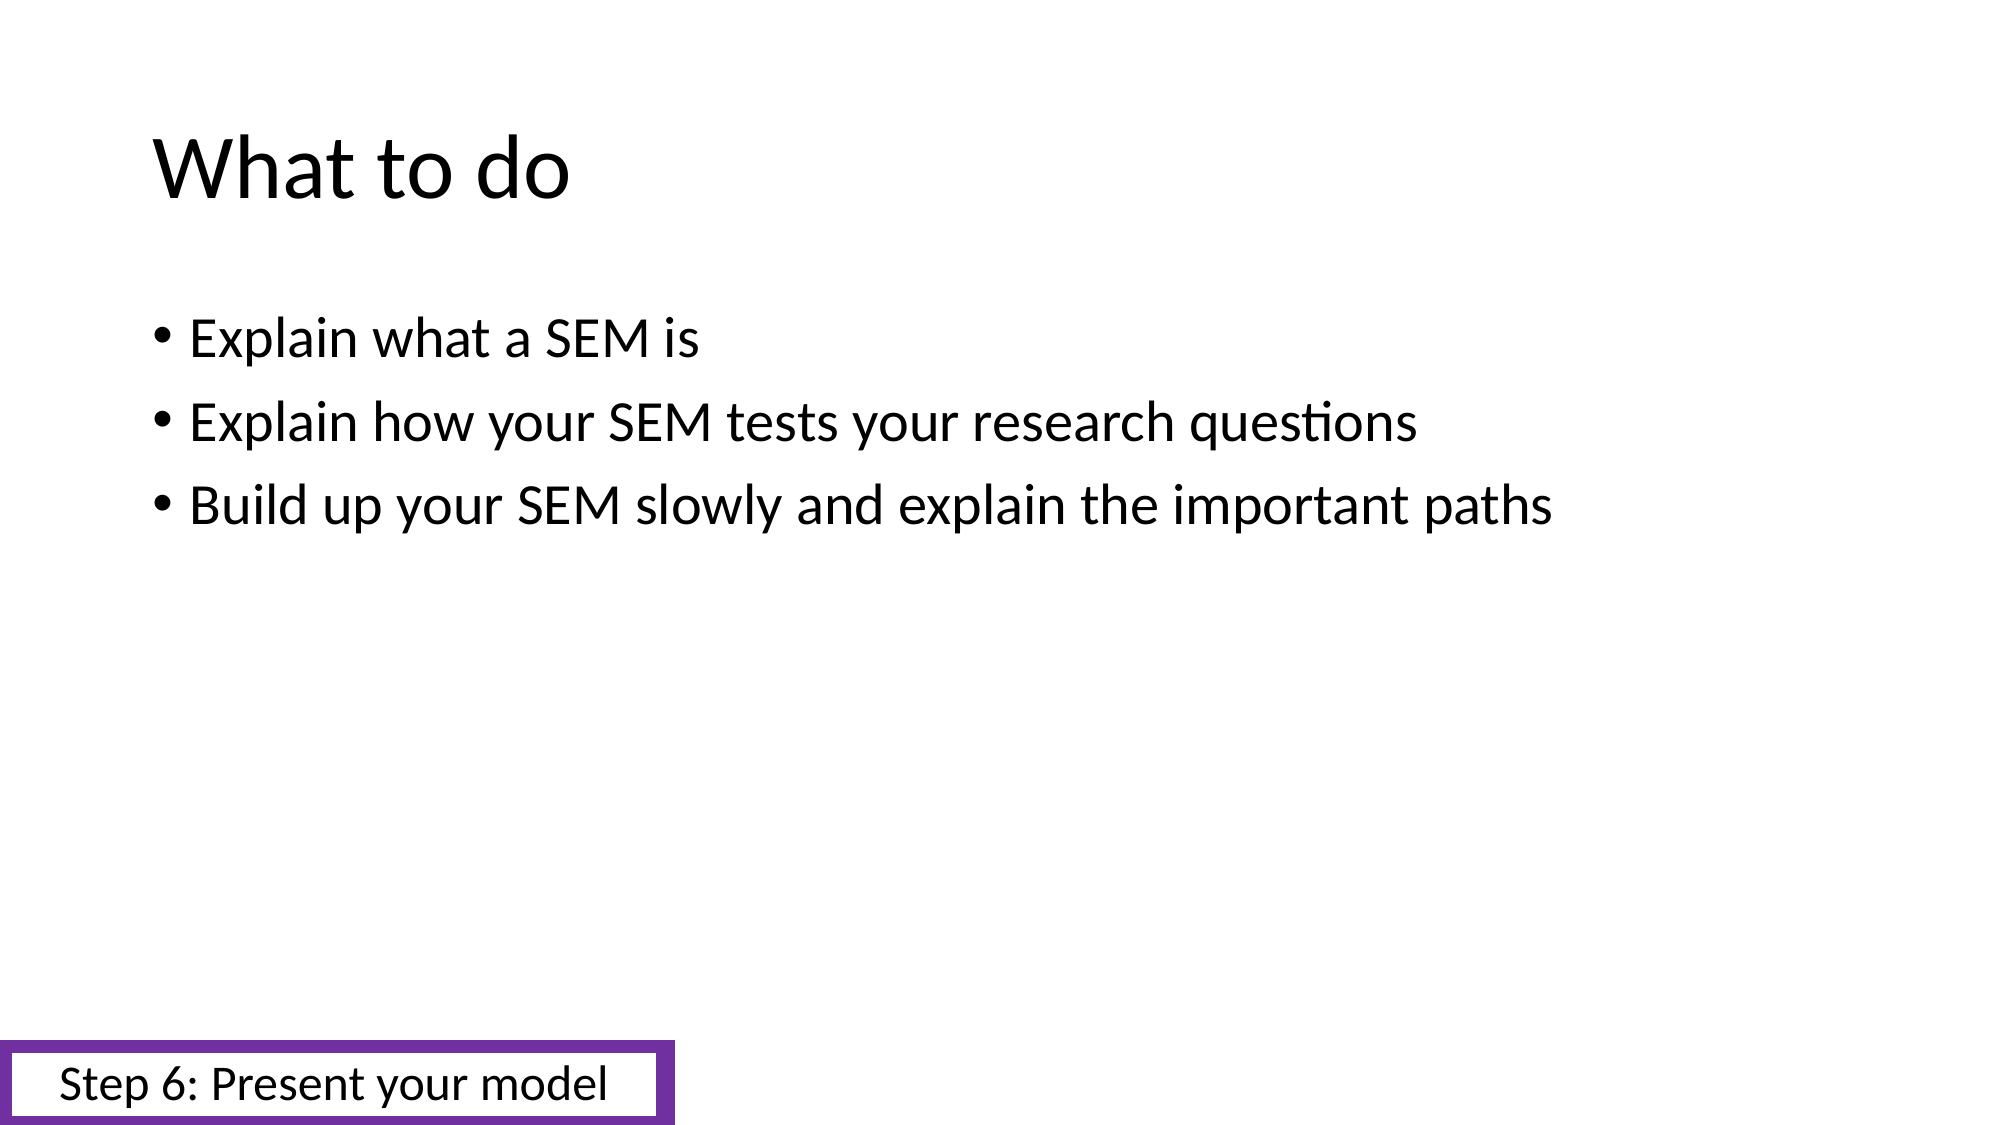

# What to do
Explain what a SEM is
Explain how your SEM tests your research questions
Build up your SEM slowly and explain the important paths
Consider not showing control variables/unimportant variables
If you put up coefficients, explain units
Take your time!

Step 6: Present your model